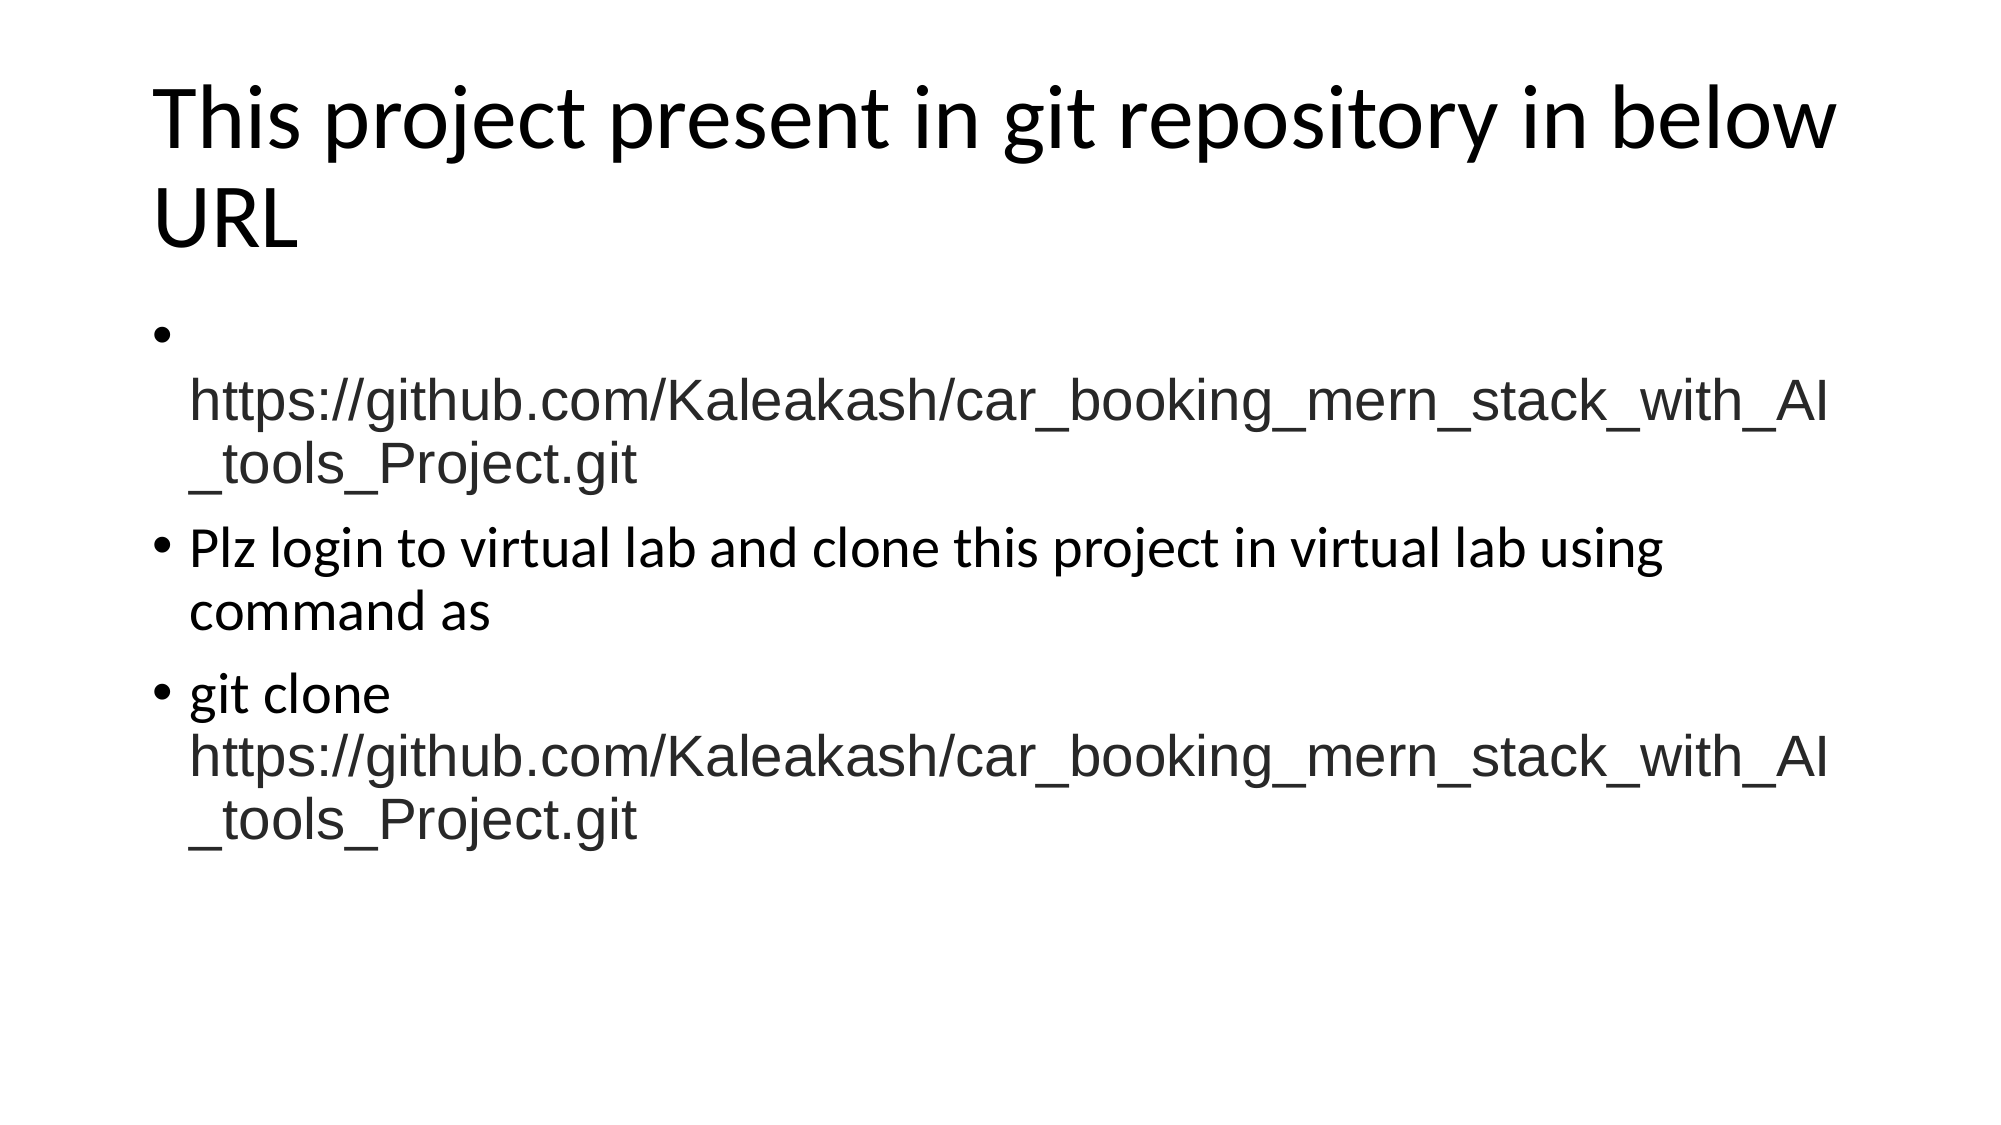

# This project present in git repository in below URL
 https://github.com/Kaleakash/car_booking_mern_stack_with_AI_tools_Project.git
Plz login to virtual lab and clone this project in virtual lab using command as
git clone https://github.com/Kaleakash/car_booking_mern_stack_with_AI_tools_Project.git